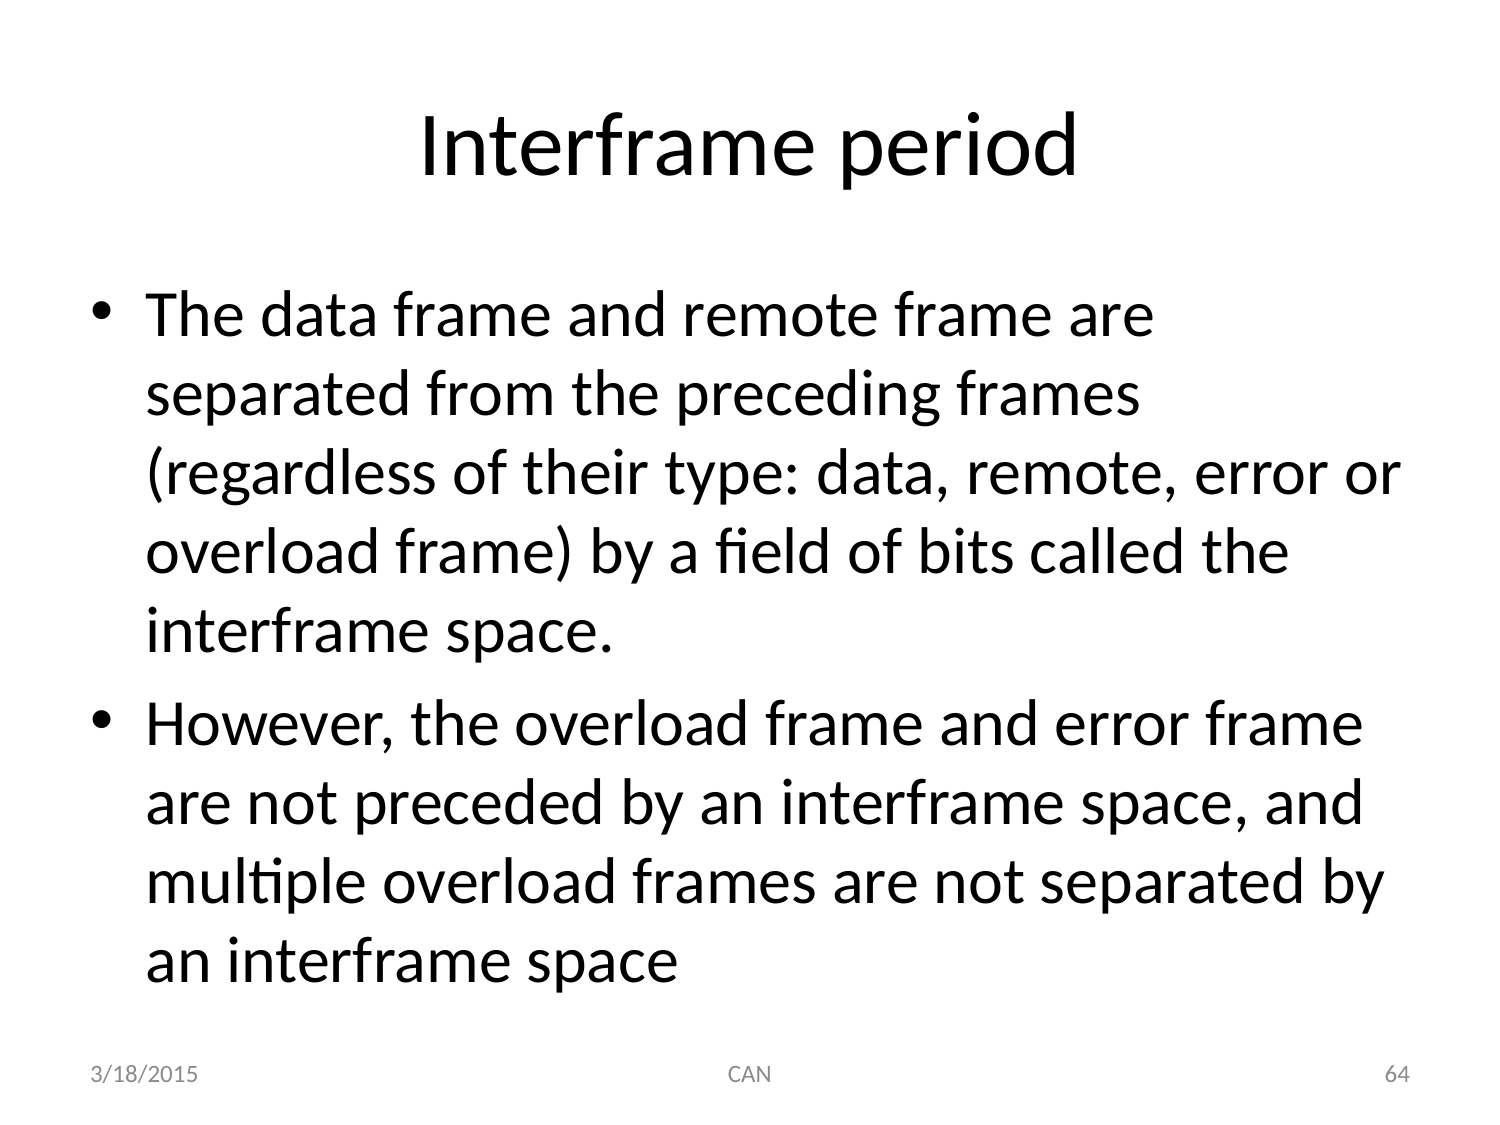

# Interframe period
The data frame and remote frame are separated from the preceding frames (regardless of their type: data, remote, error or overload frame) by a field of bits called the interframe space.
However, the overload frame and error frame are not preceded by an interframe space, and multiple overload frames are not separated by an interframe space
3/18/2015
CAN
64